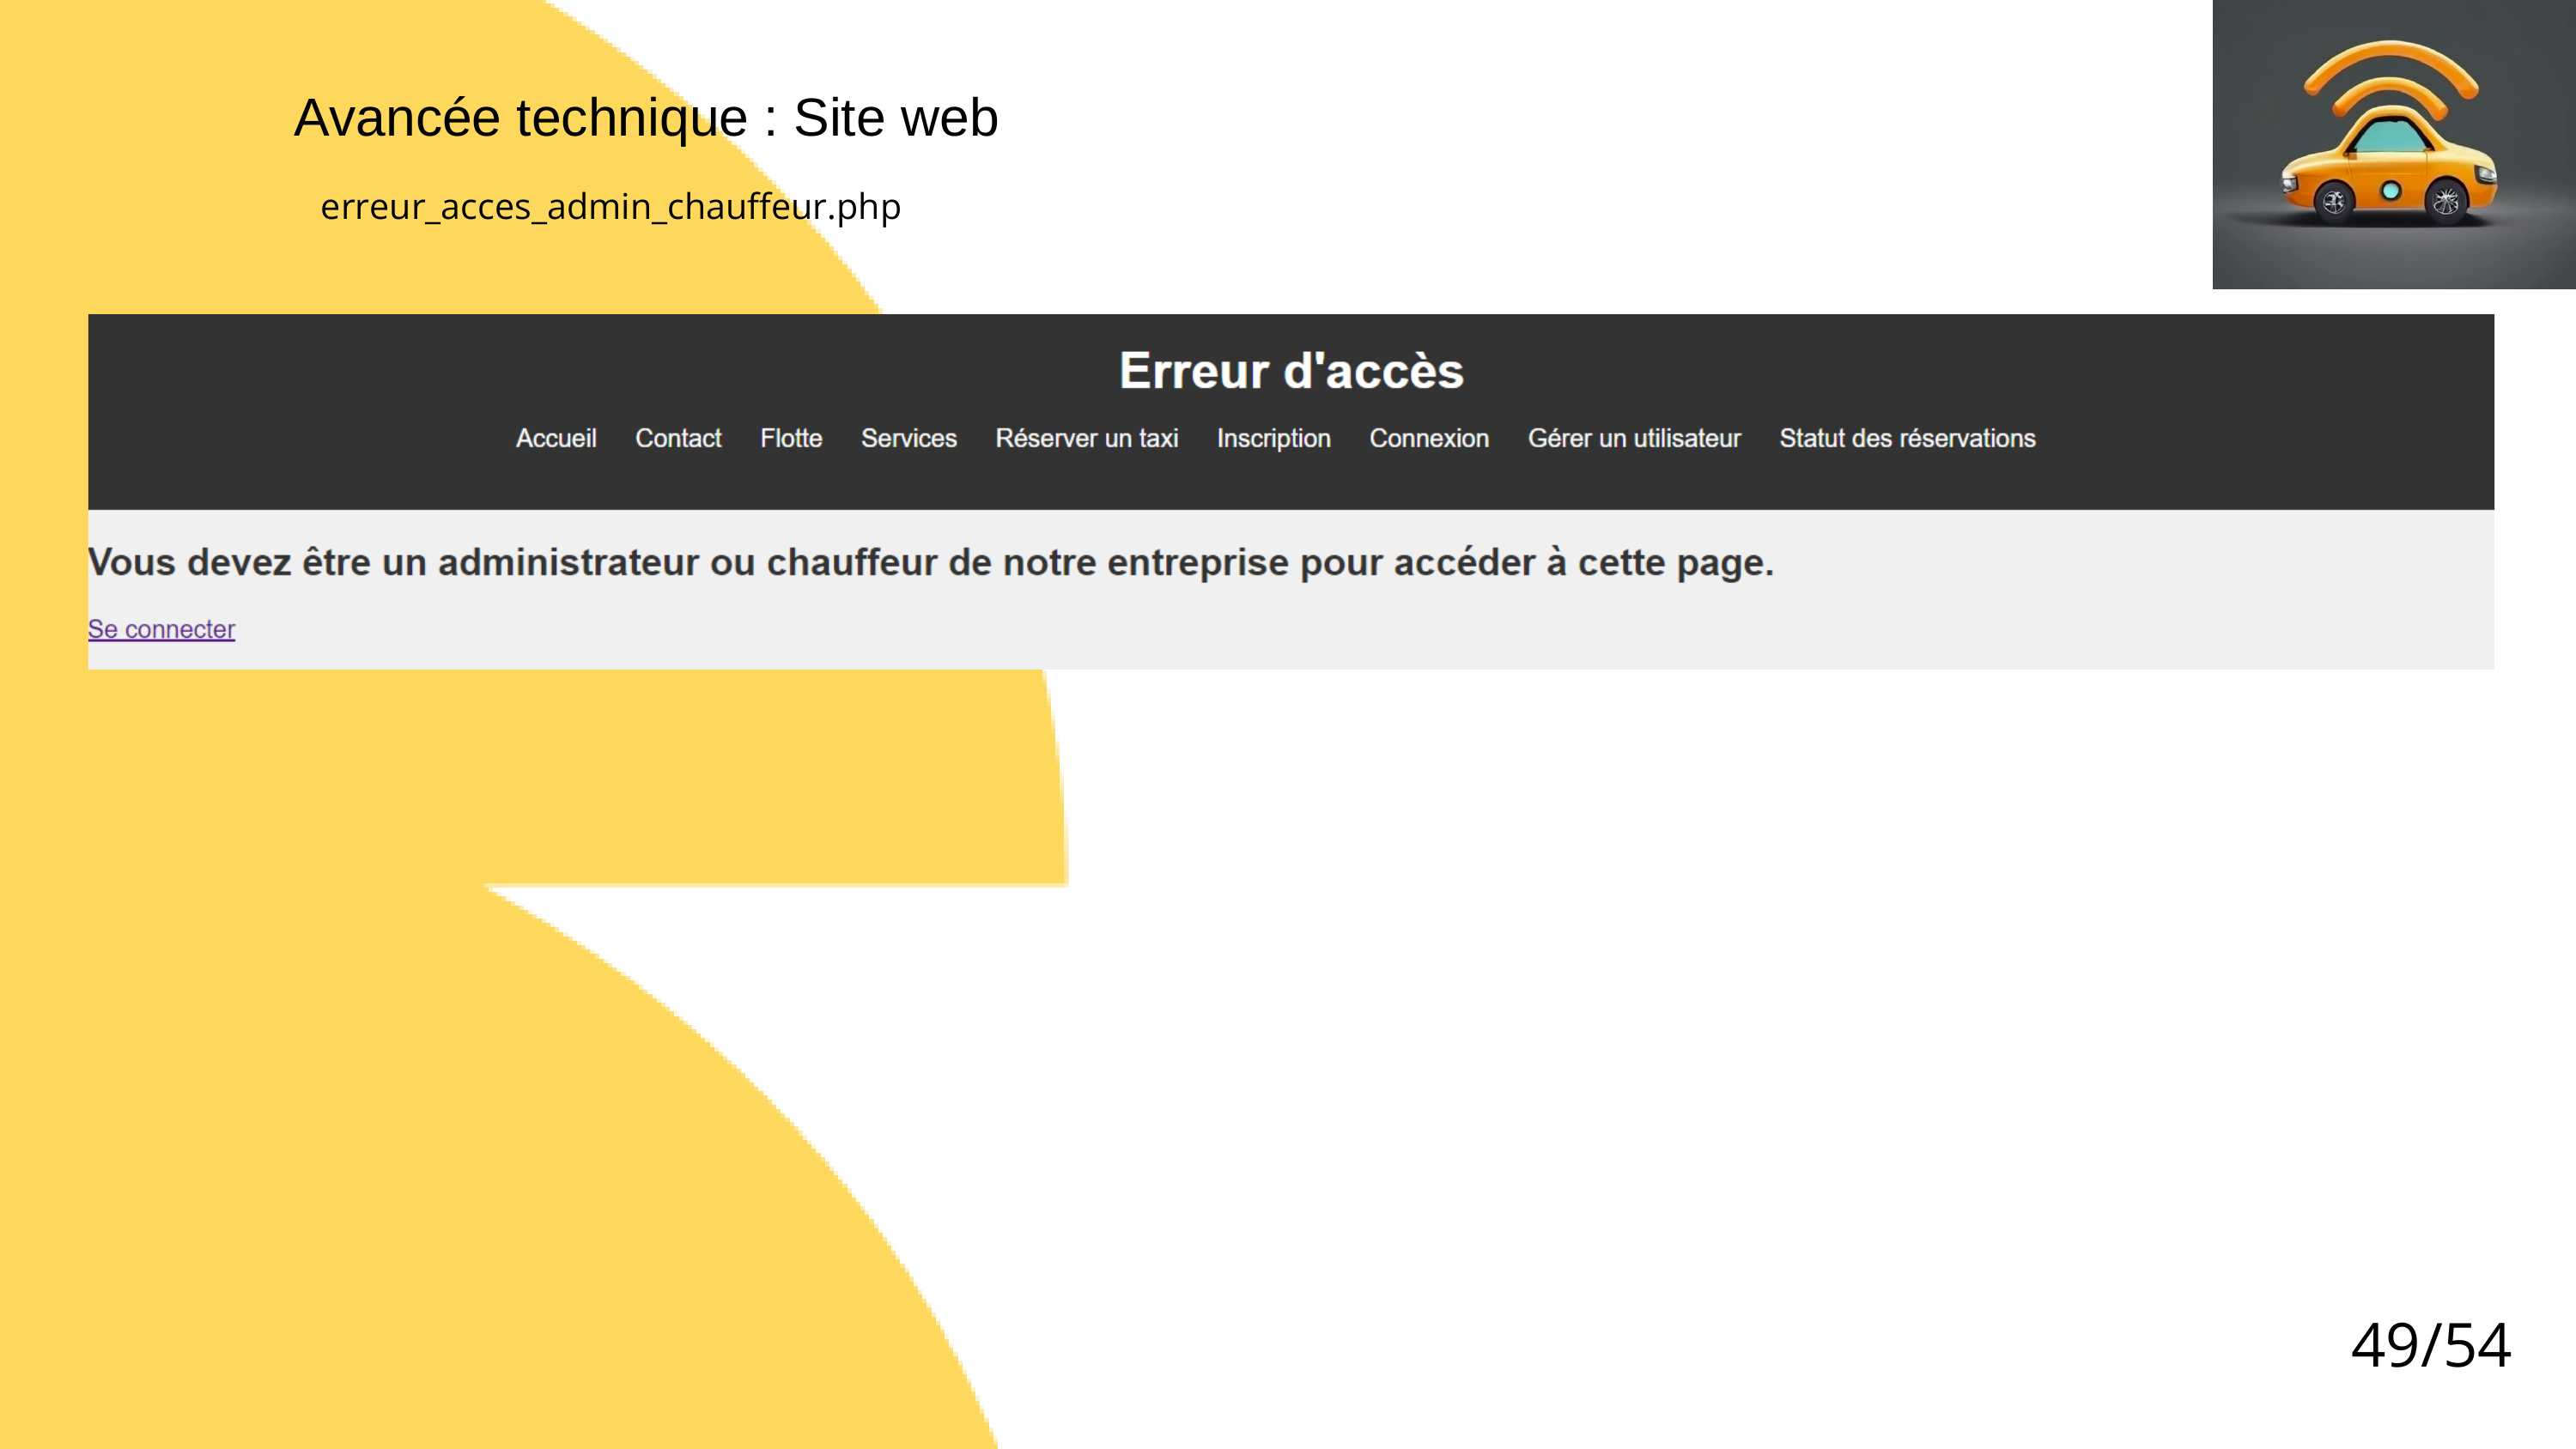

Avancée technique : Site web
erreur_acces_admin_chauffeur.php

49/54